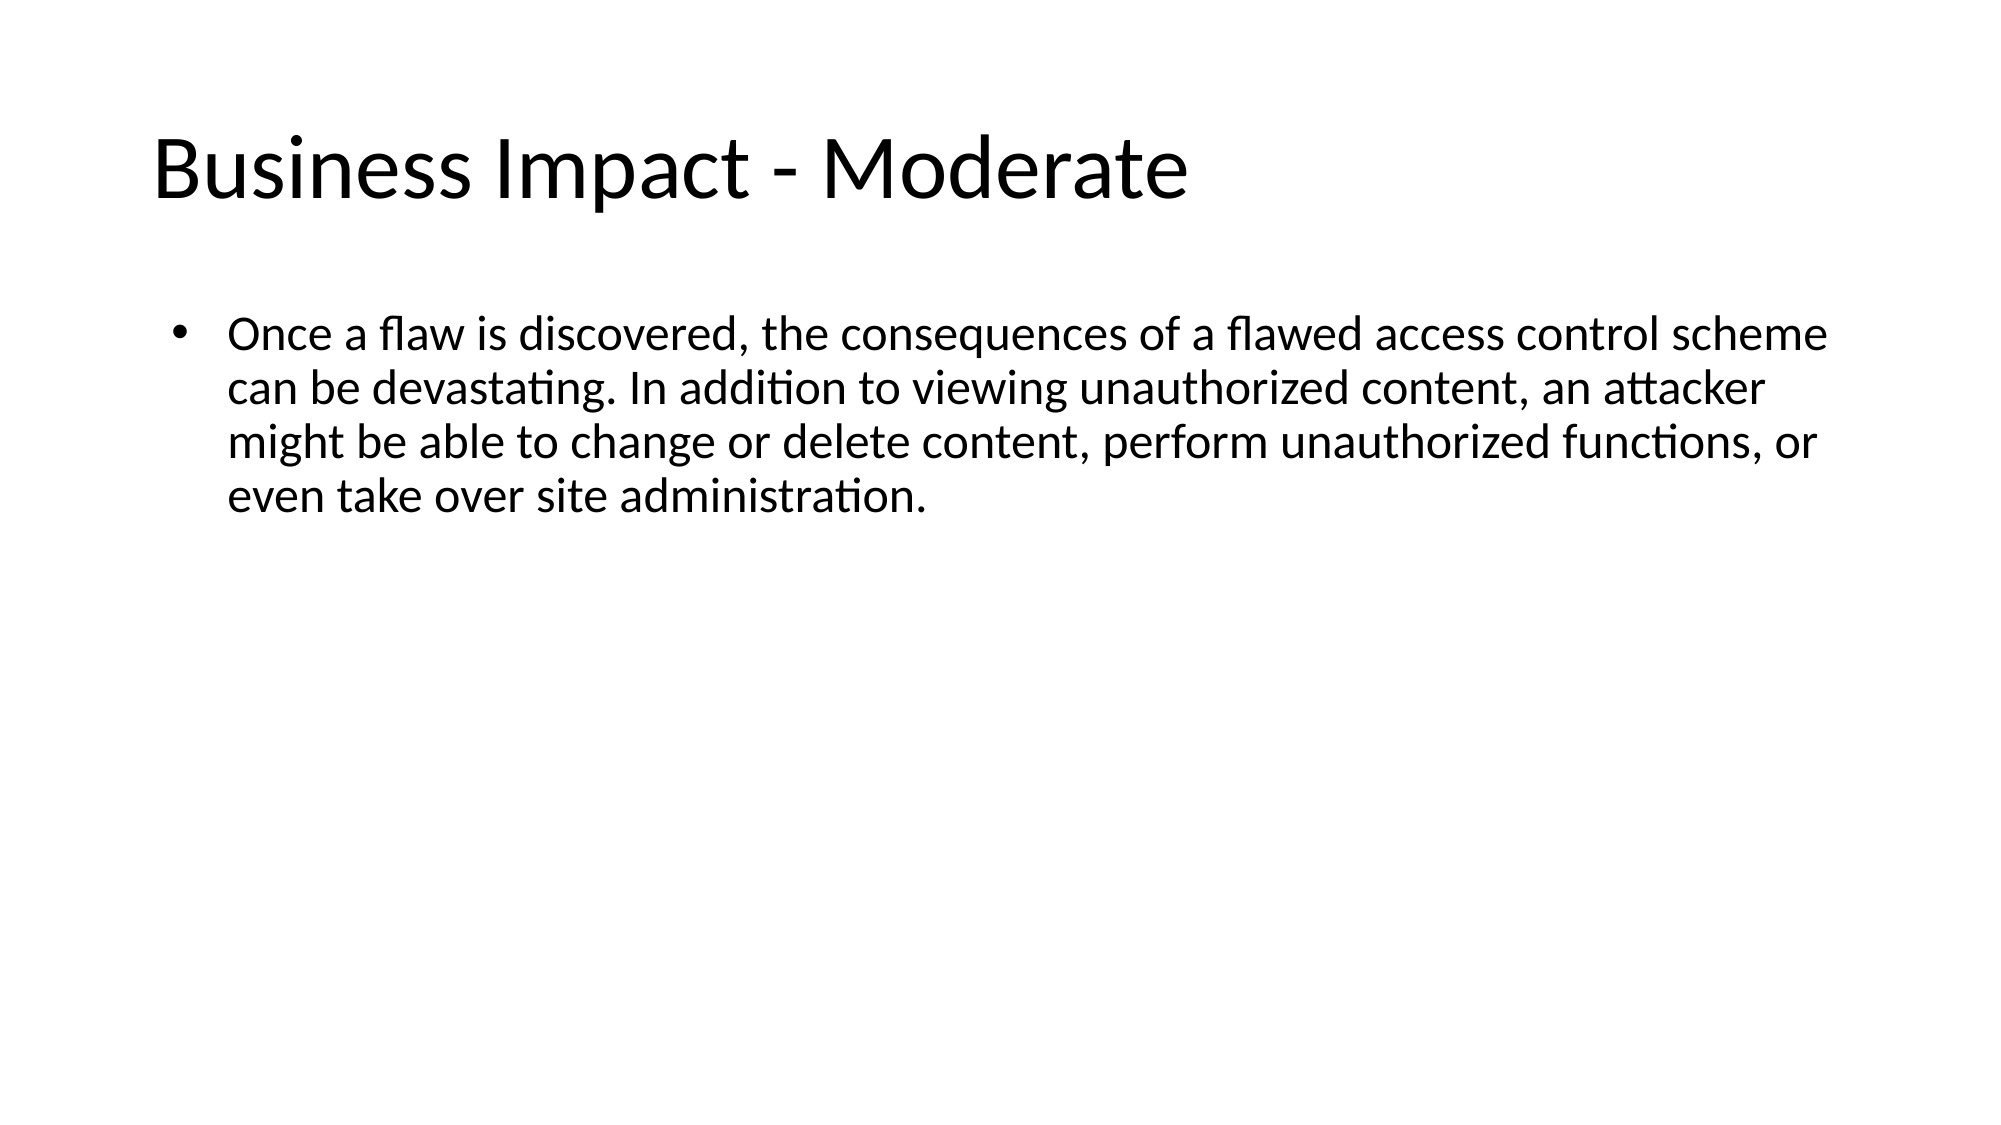

# Business Impact - Moderate
Once a flaw is discovered, the consequences of a flawed access control scheme can be devastating. In addition to viewing unauthorized content, an attacker might be able to change or delete content, perform unauthorized functions, or even take over site administration.